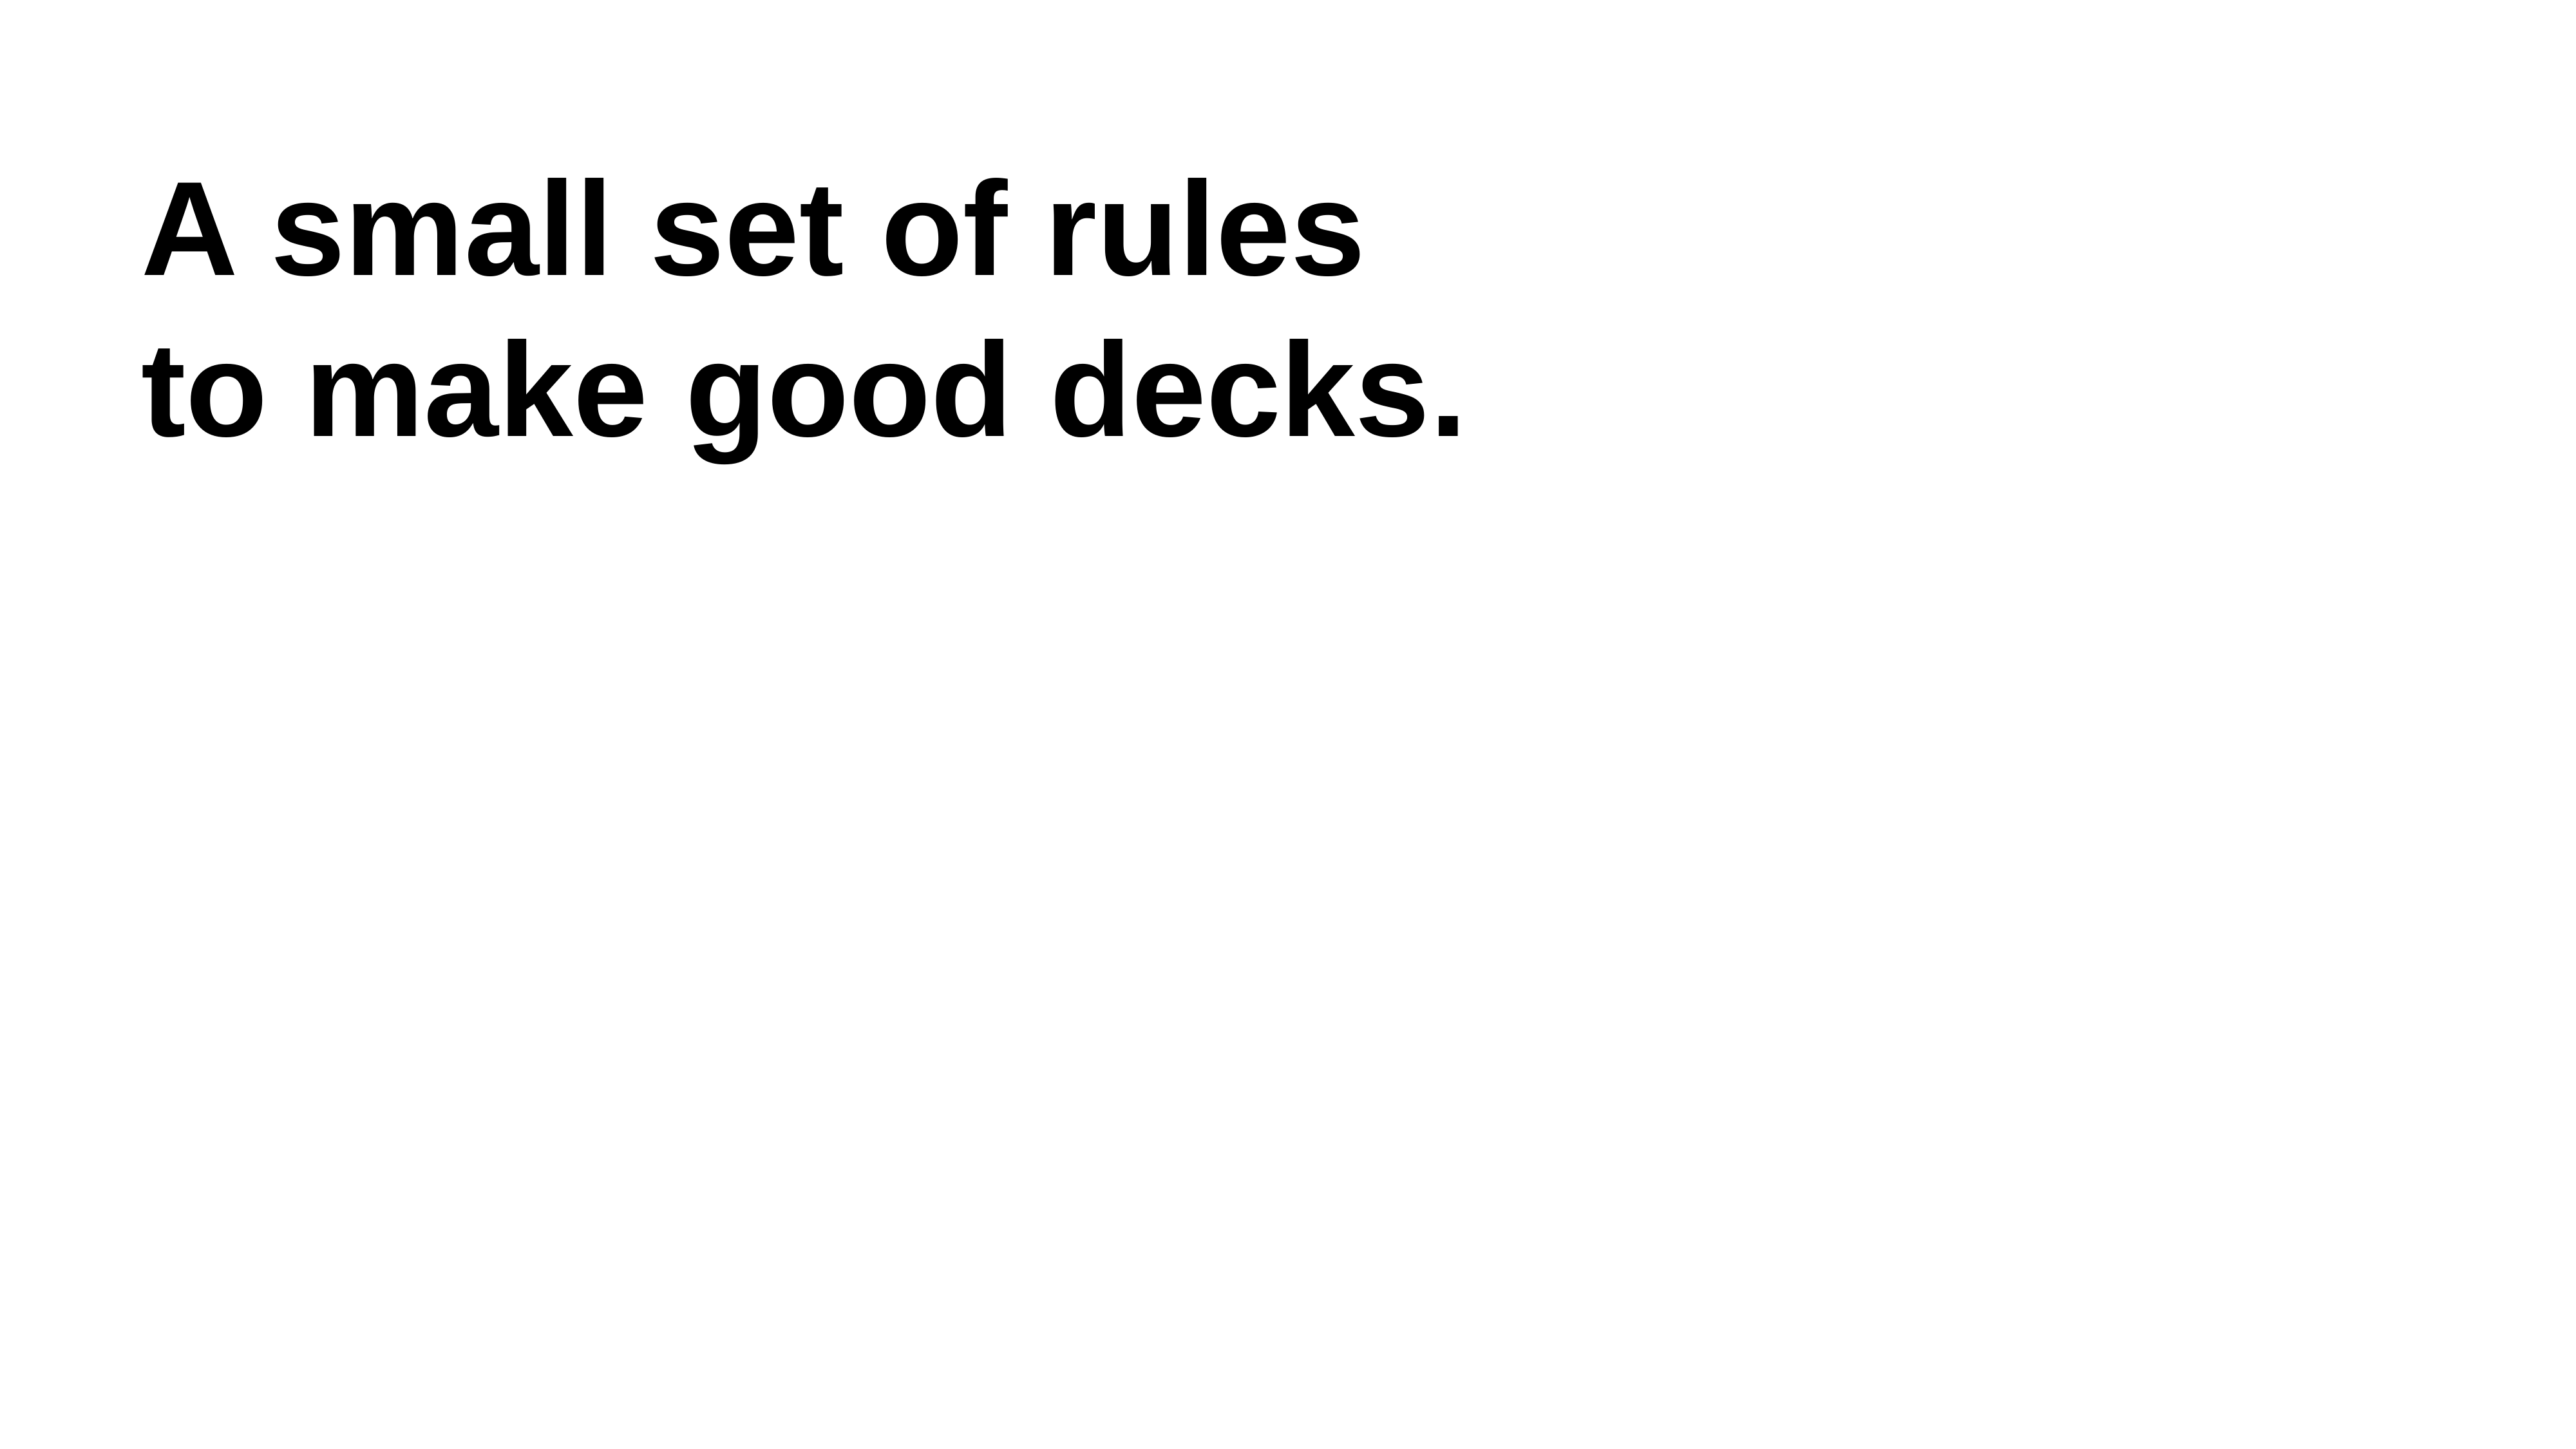

A small set of rules to make good decks.